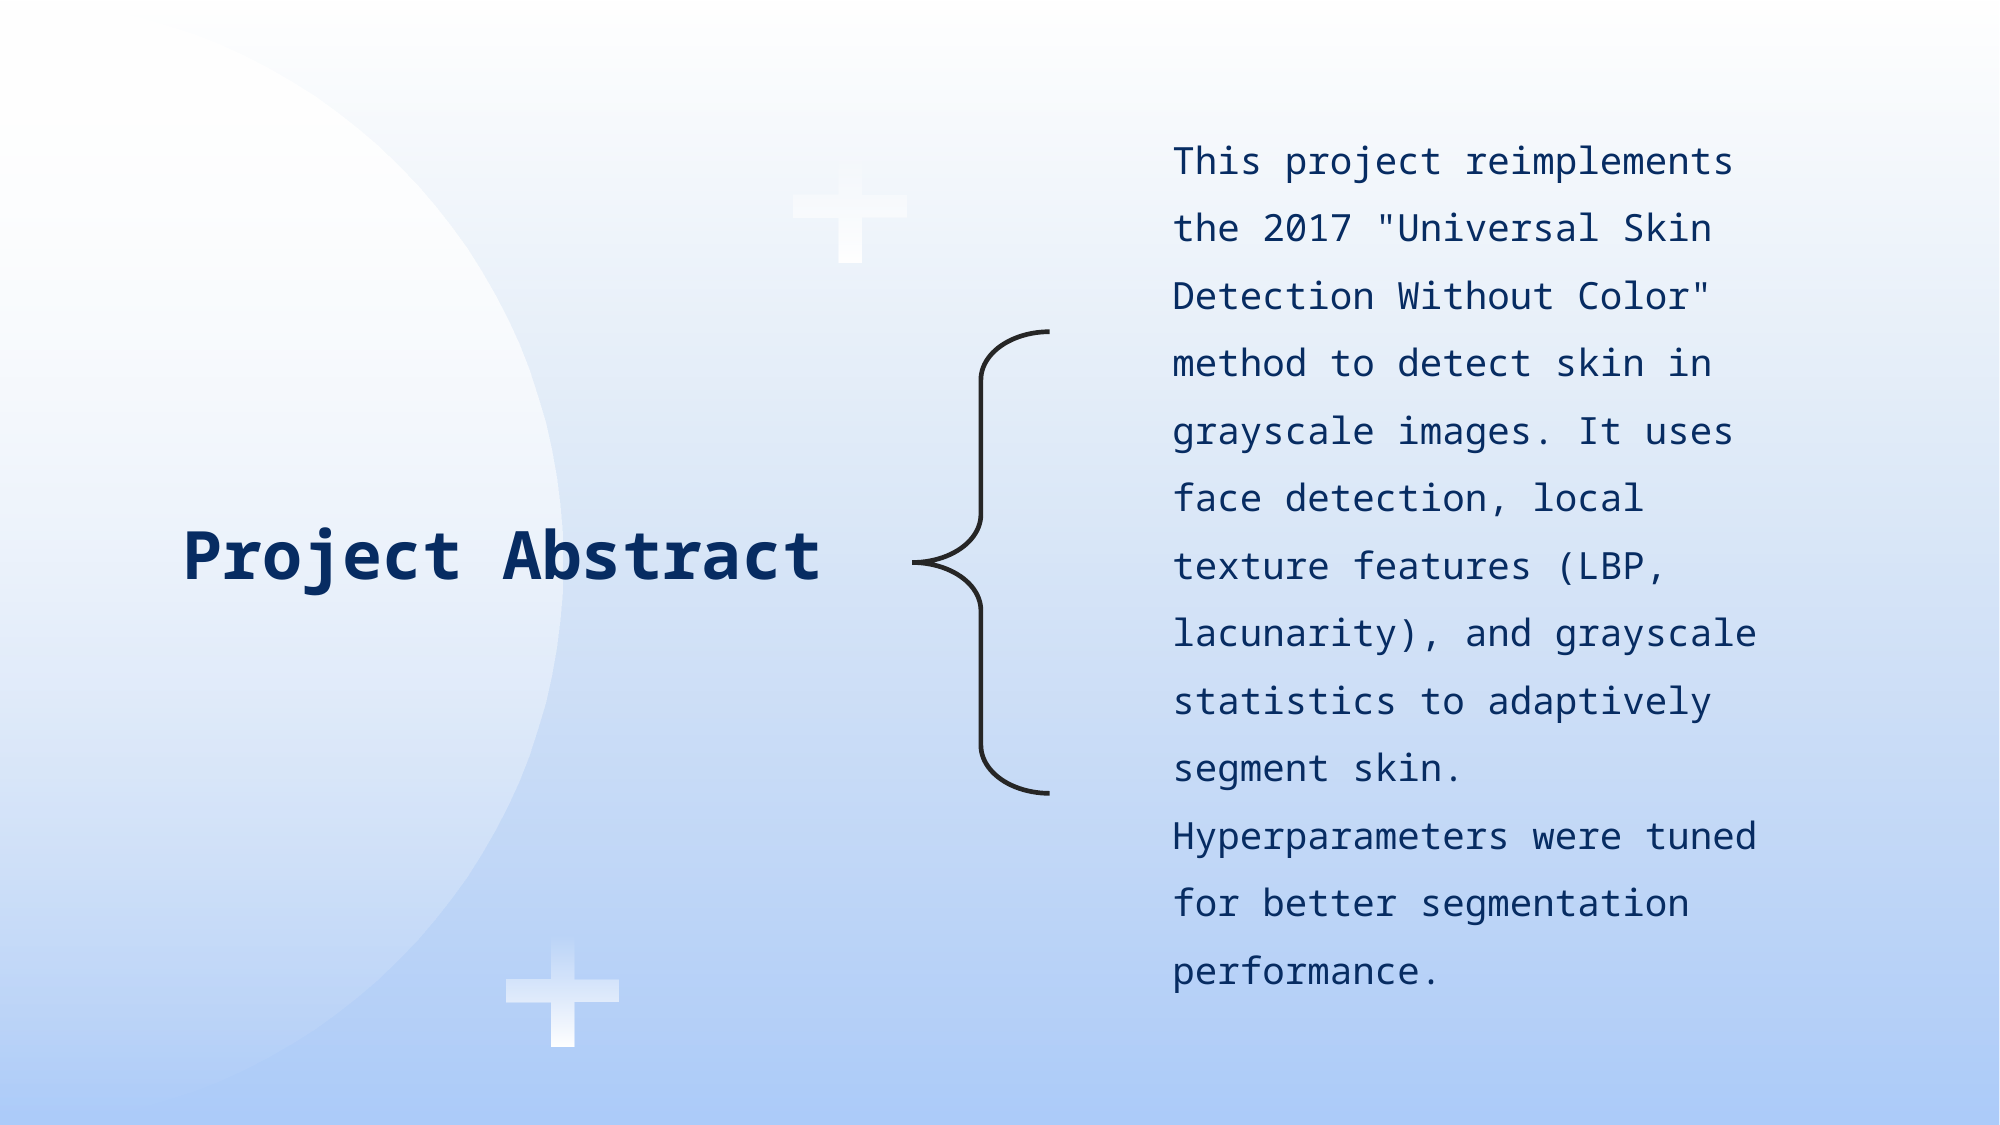

# Project Abstract
This project reimplements the 2017 "Universal Skin Detection Without Color" method to detect skin in grayscale images. It uses face detection, local texture features (LBP, lacunarity), and grayscale statistics to adaptively segment skin. Hyperparameters were tuned for better segmentation performance.